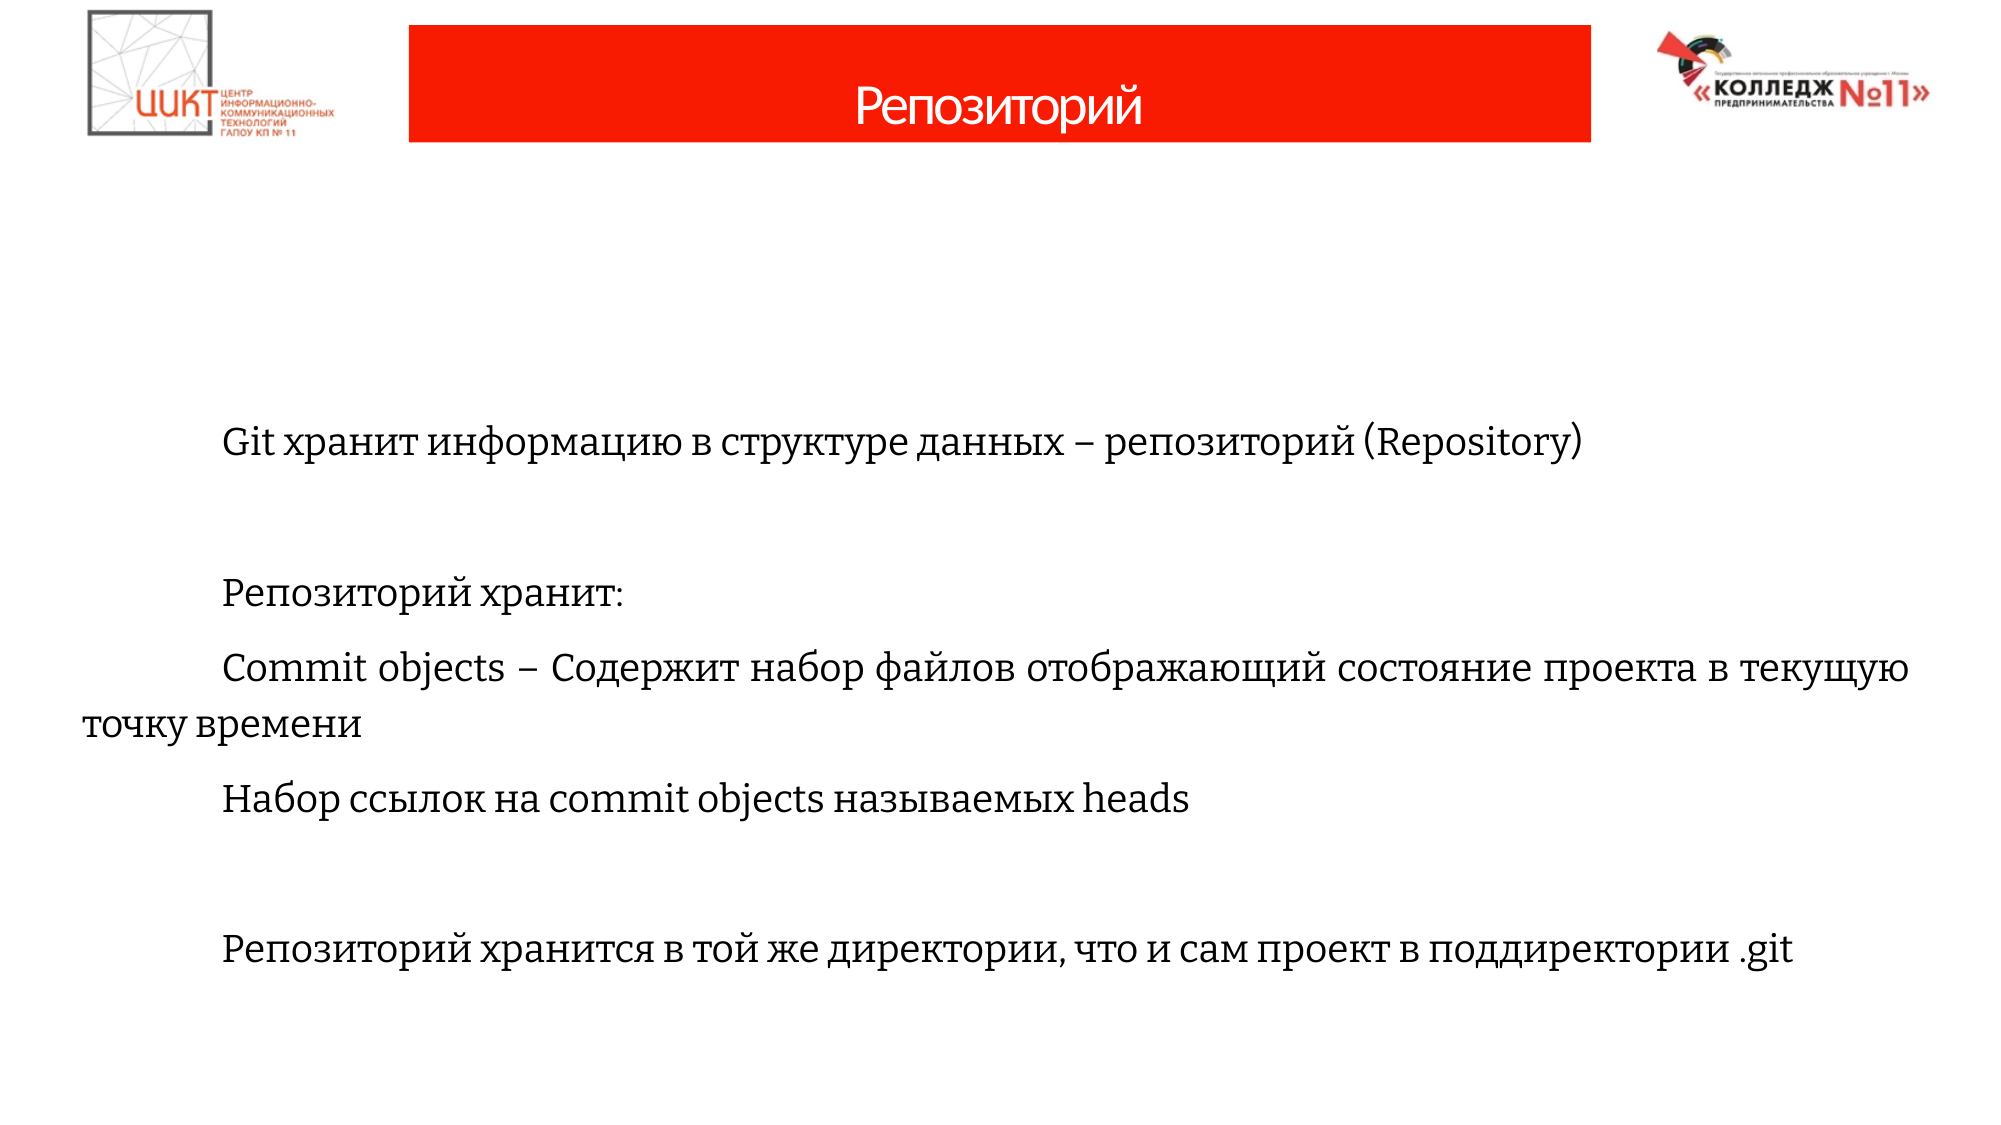

# Репозиторий

	Git хранит информацию в структуре данных – репозиторий (Repository)

	Репозиторий хранит:
	Commit objects – Содержит набор файлов отображающий состояние проекта в текущую точку времени
	Набор ссылок на commit objects называемых heads

	Репозиторий хранится в той же директории, что и сам проект в поддиректории .git